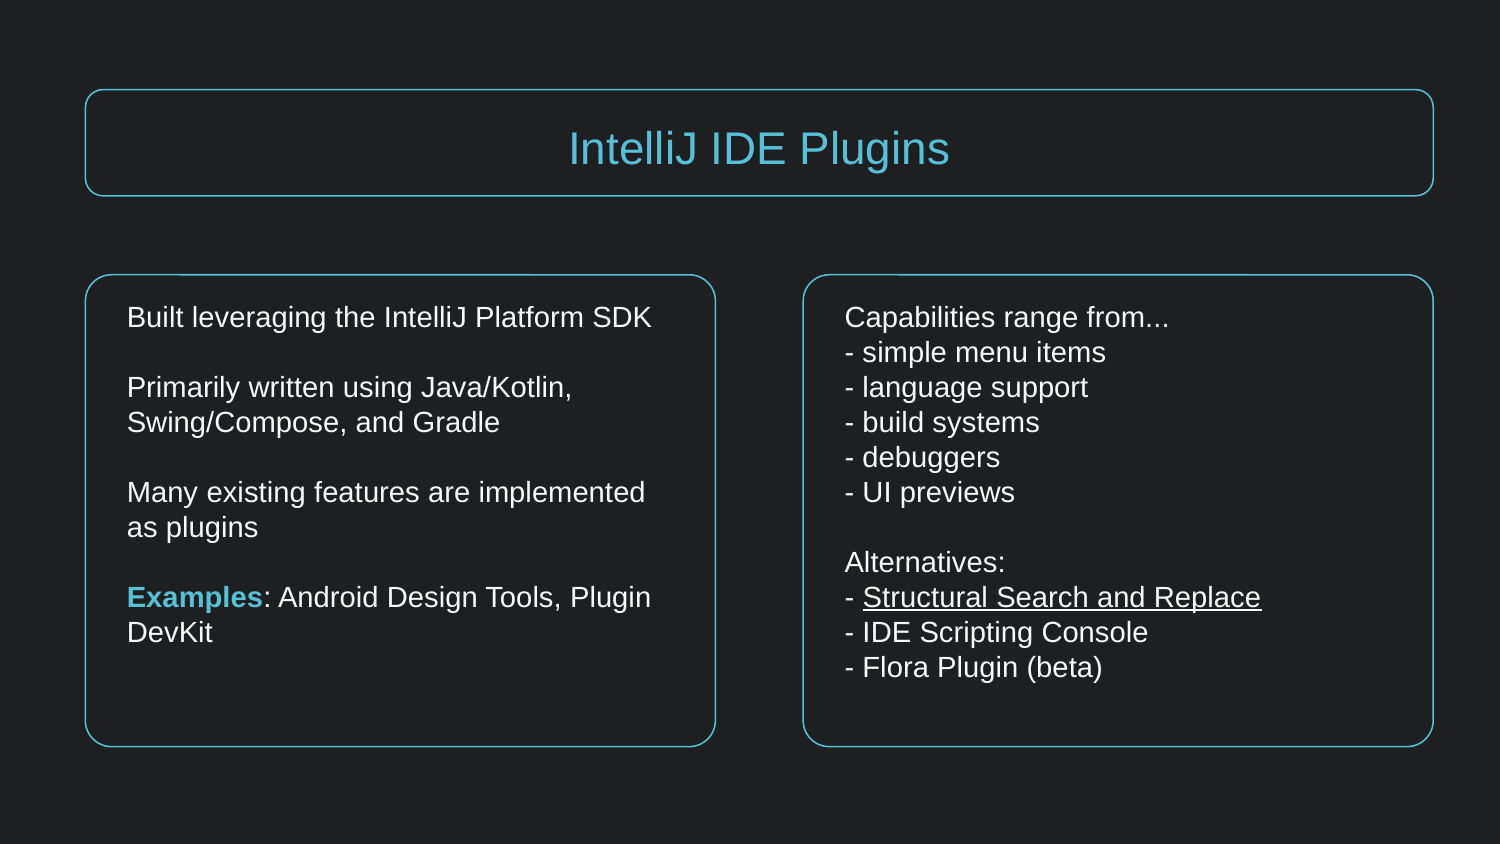

#ᴅʟᴘ_MICRODOT [{'title': 'Data Security Classification', 'text': 'Confidential'}, {'title': 'doc_id', 'text': '12JUmWeewr_0-FSgFp6q-ePuR78R652-tUpR5pDG63Us'}]_END

IntelliJ IDE Plugins

Built leveraging the IntelliJ Platform SDK

Primarily written using Java/Kotlin, Swing/Compose, and Gradle

Many existing features are implemented as plugins

Examples: Android Design Tools, Plugin DevKit
Capabilities range from...
- simple menu items
- language support
- build systems
- debuggers
- UI previews

Alternatives:
- Structural Search and Replace
- IDE Scripting Console
- Flora Plugin (beta)